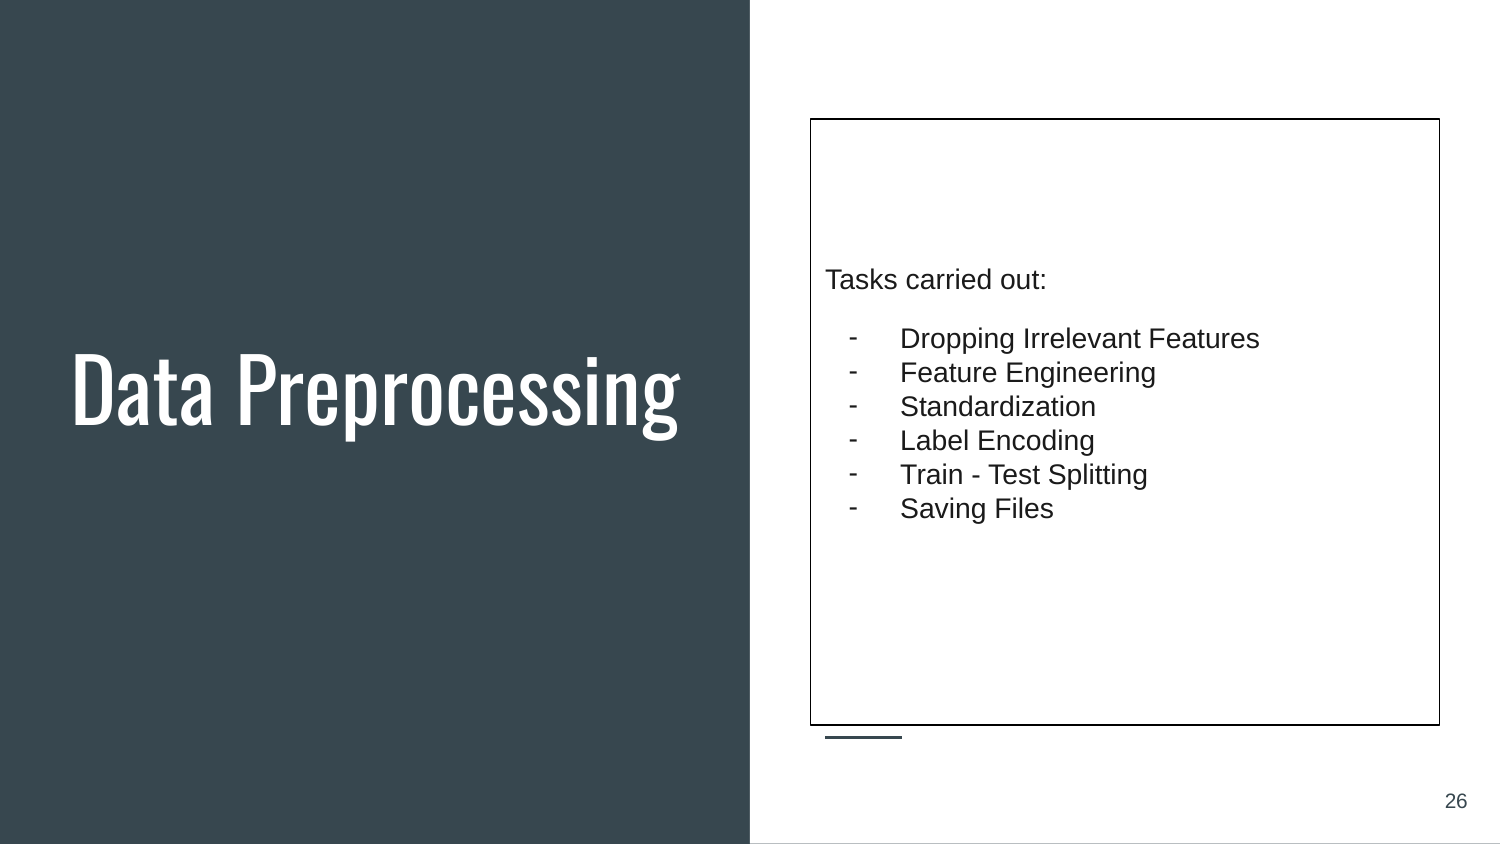

Tasks carried out:
Dropping Irrelevant Features
Feature Engineering
Standardization
Label Encoding
Train - Test Splitting
Saving Files

# Data Preprocessing
26